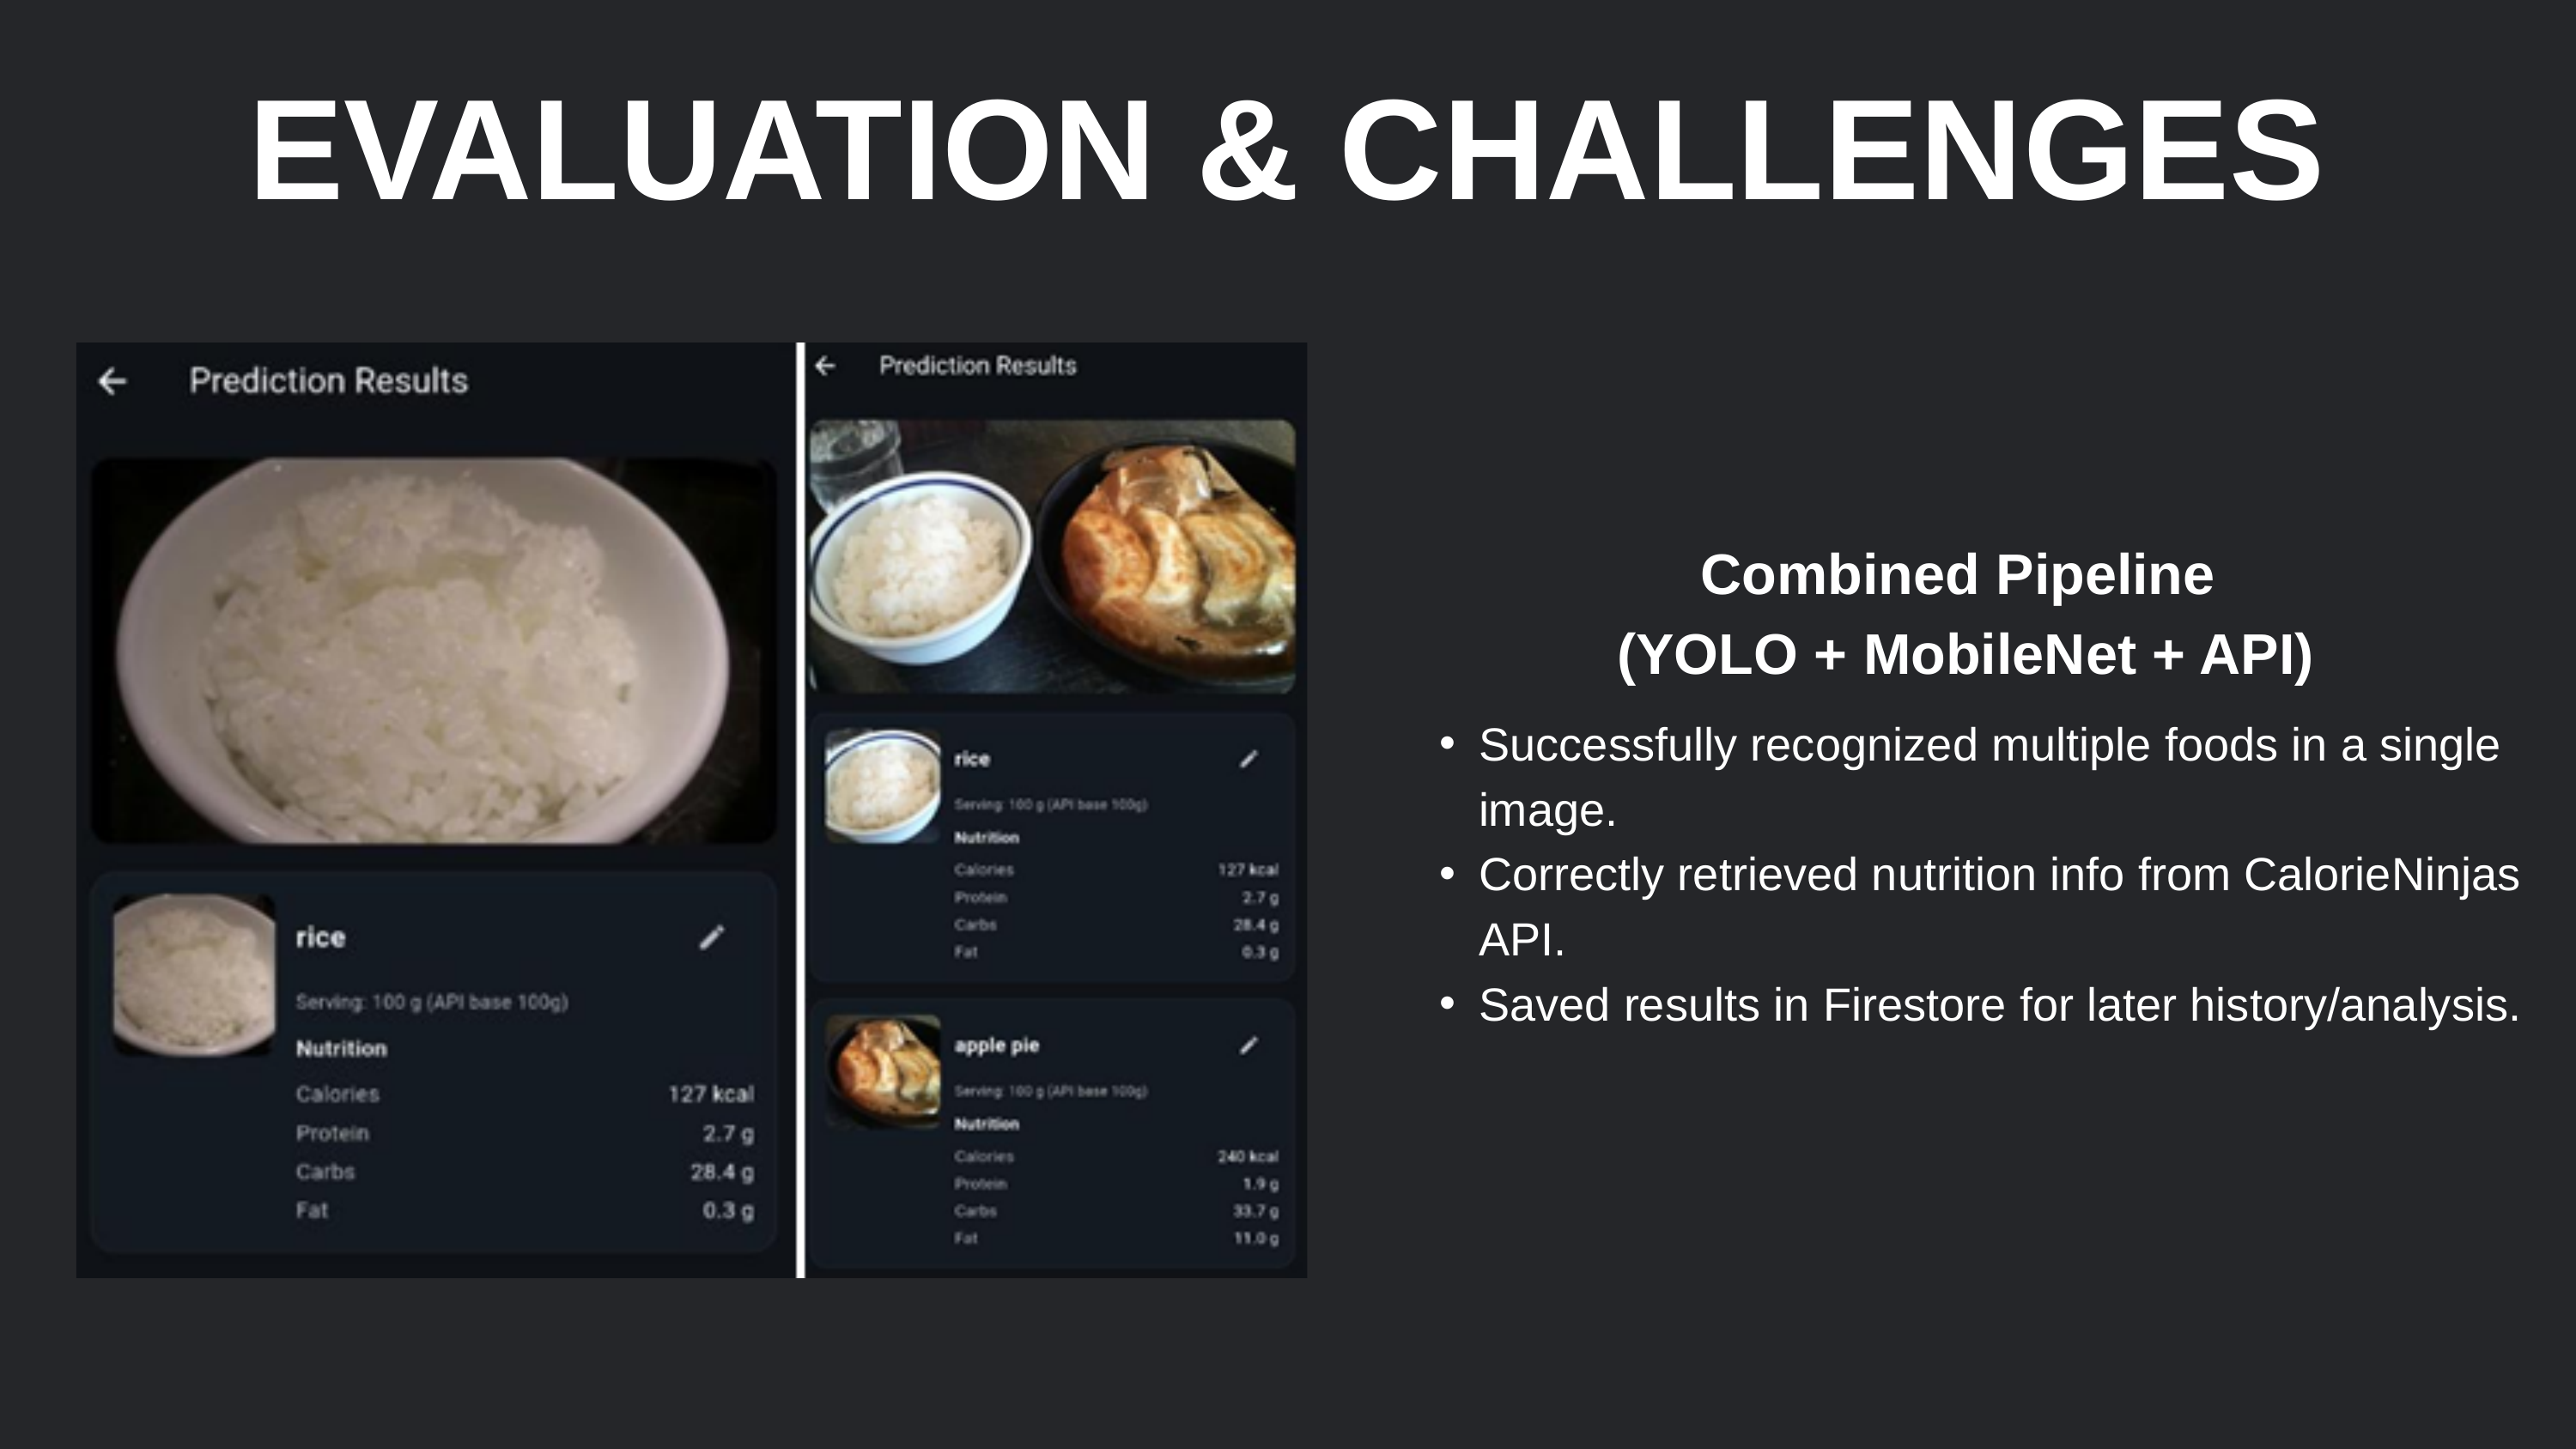

EVALUATION & CHALLENGES

Combined Pipeline
(YOLO + MobileNet + API)
Successfully recognized multiple foods in a single image.
Correctly retrieved nutrition info from CalorieNinjas API.
Saved results in Firestore for later history/analysis.